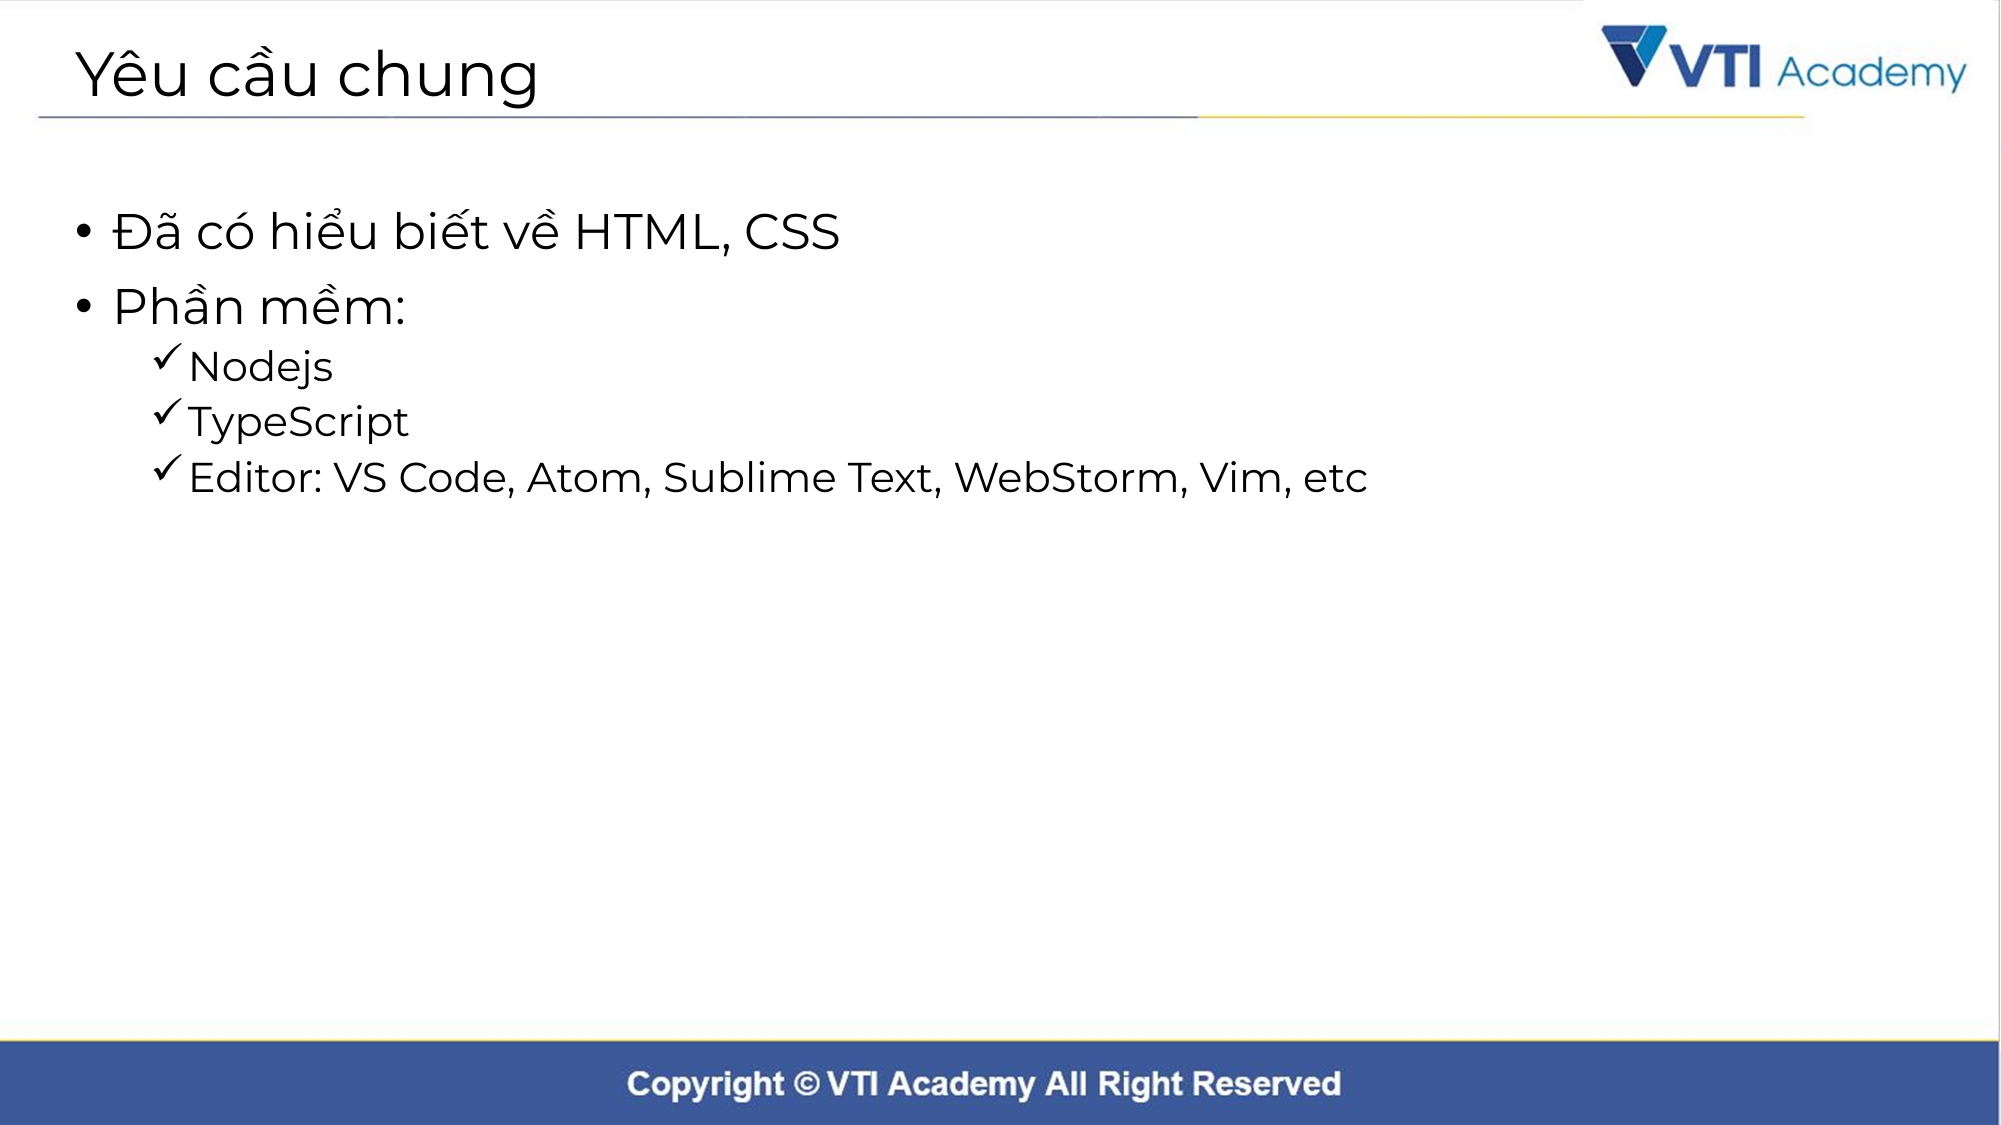

# Yêu cầu chung
Đã có hiểu biết về HTML, CSS
Phần mềm:
Nodejs
TypeScript
Editor: VS Code, Atom, Sublime Text, WebStorm, Vim, etc
4
Training Material | Internal Use